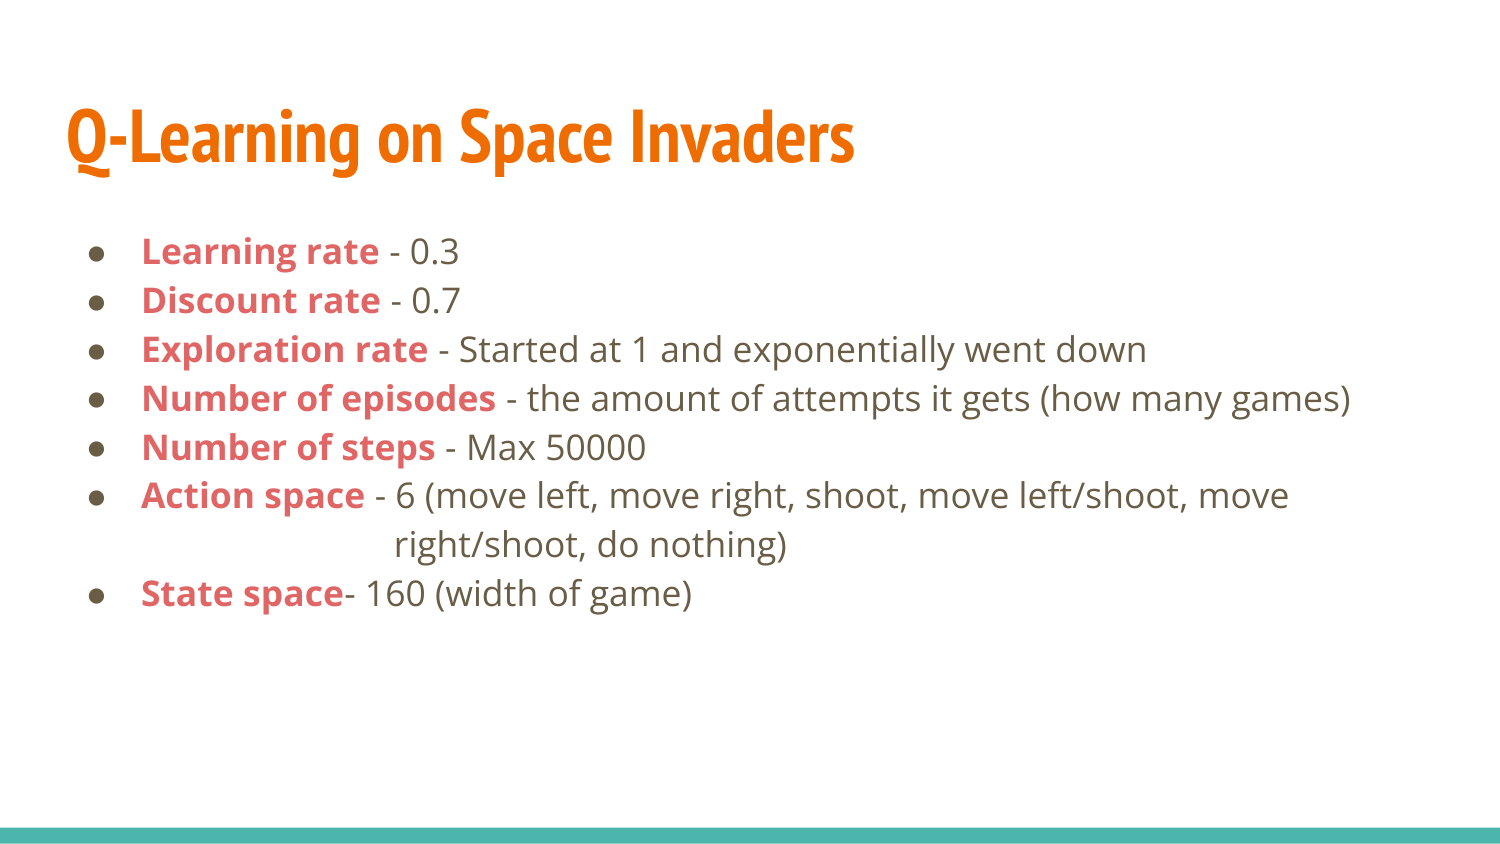

# Q-Learning on Space Invaders
Learning rate - 0.3
Discount rate - 0.7
Exploration rate - Started at 1 and exponentially went down
Number of episodes - the amount of attempts it gets (how many games)
Number of steps - Max 50000
Action space - 6 (move left, move right, shoot, move left/shoot, move
   right/shoot, do nothing)
State space- 160 (width of game)